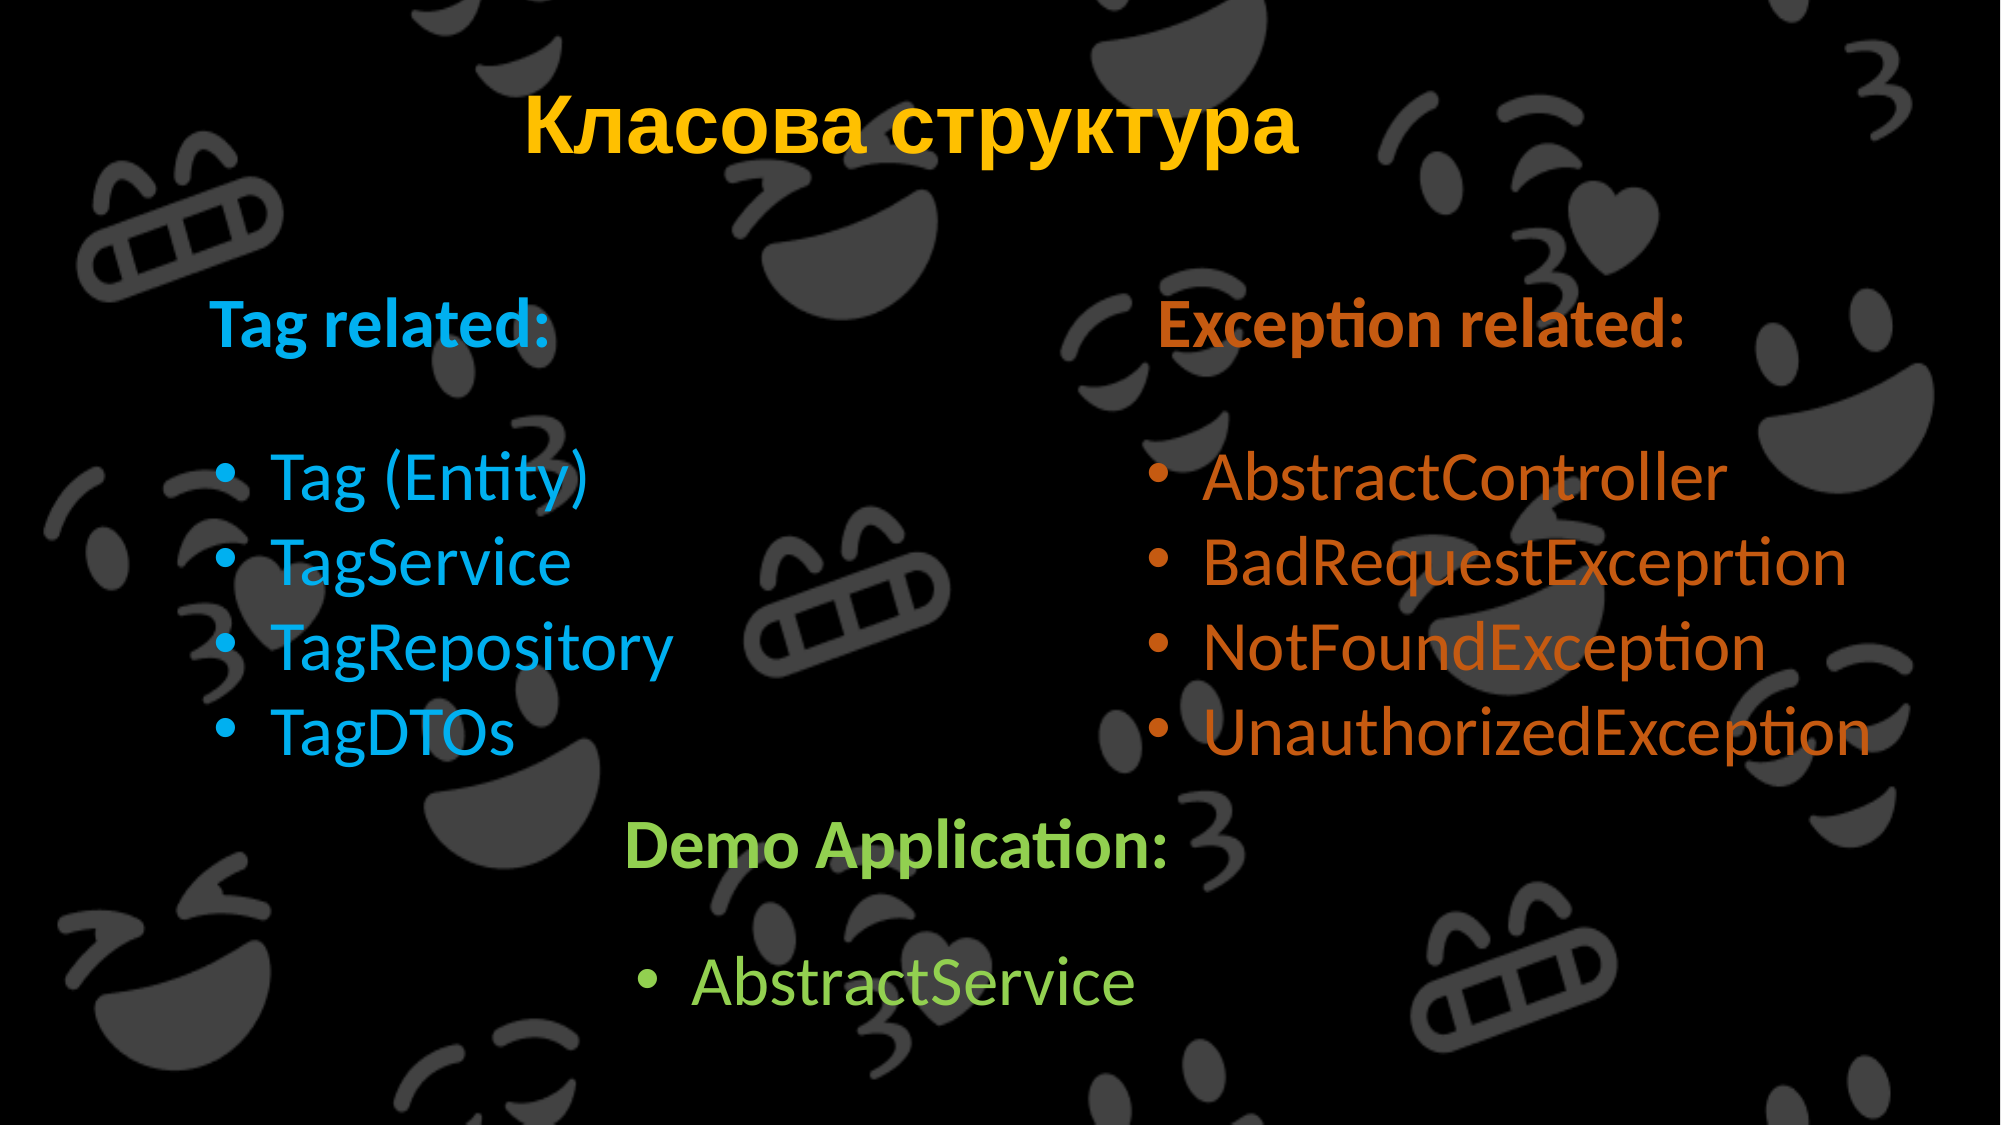

# Класова структура
Tag related:
Exception related:
Tag (Entity)
TagService
TagRepository
TagDTOs
AbstractController
BadRequestExceprtion
NotFoundException
UnauthorizedException
Demo Application:
AbstractService